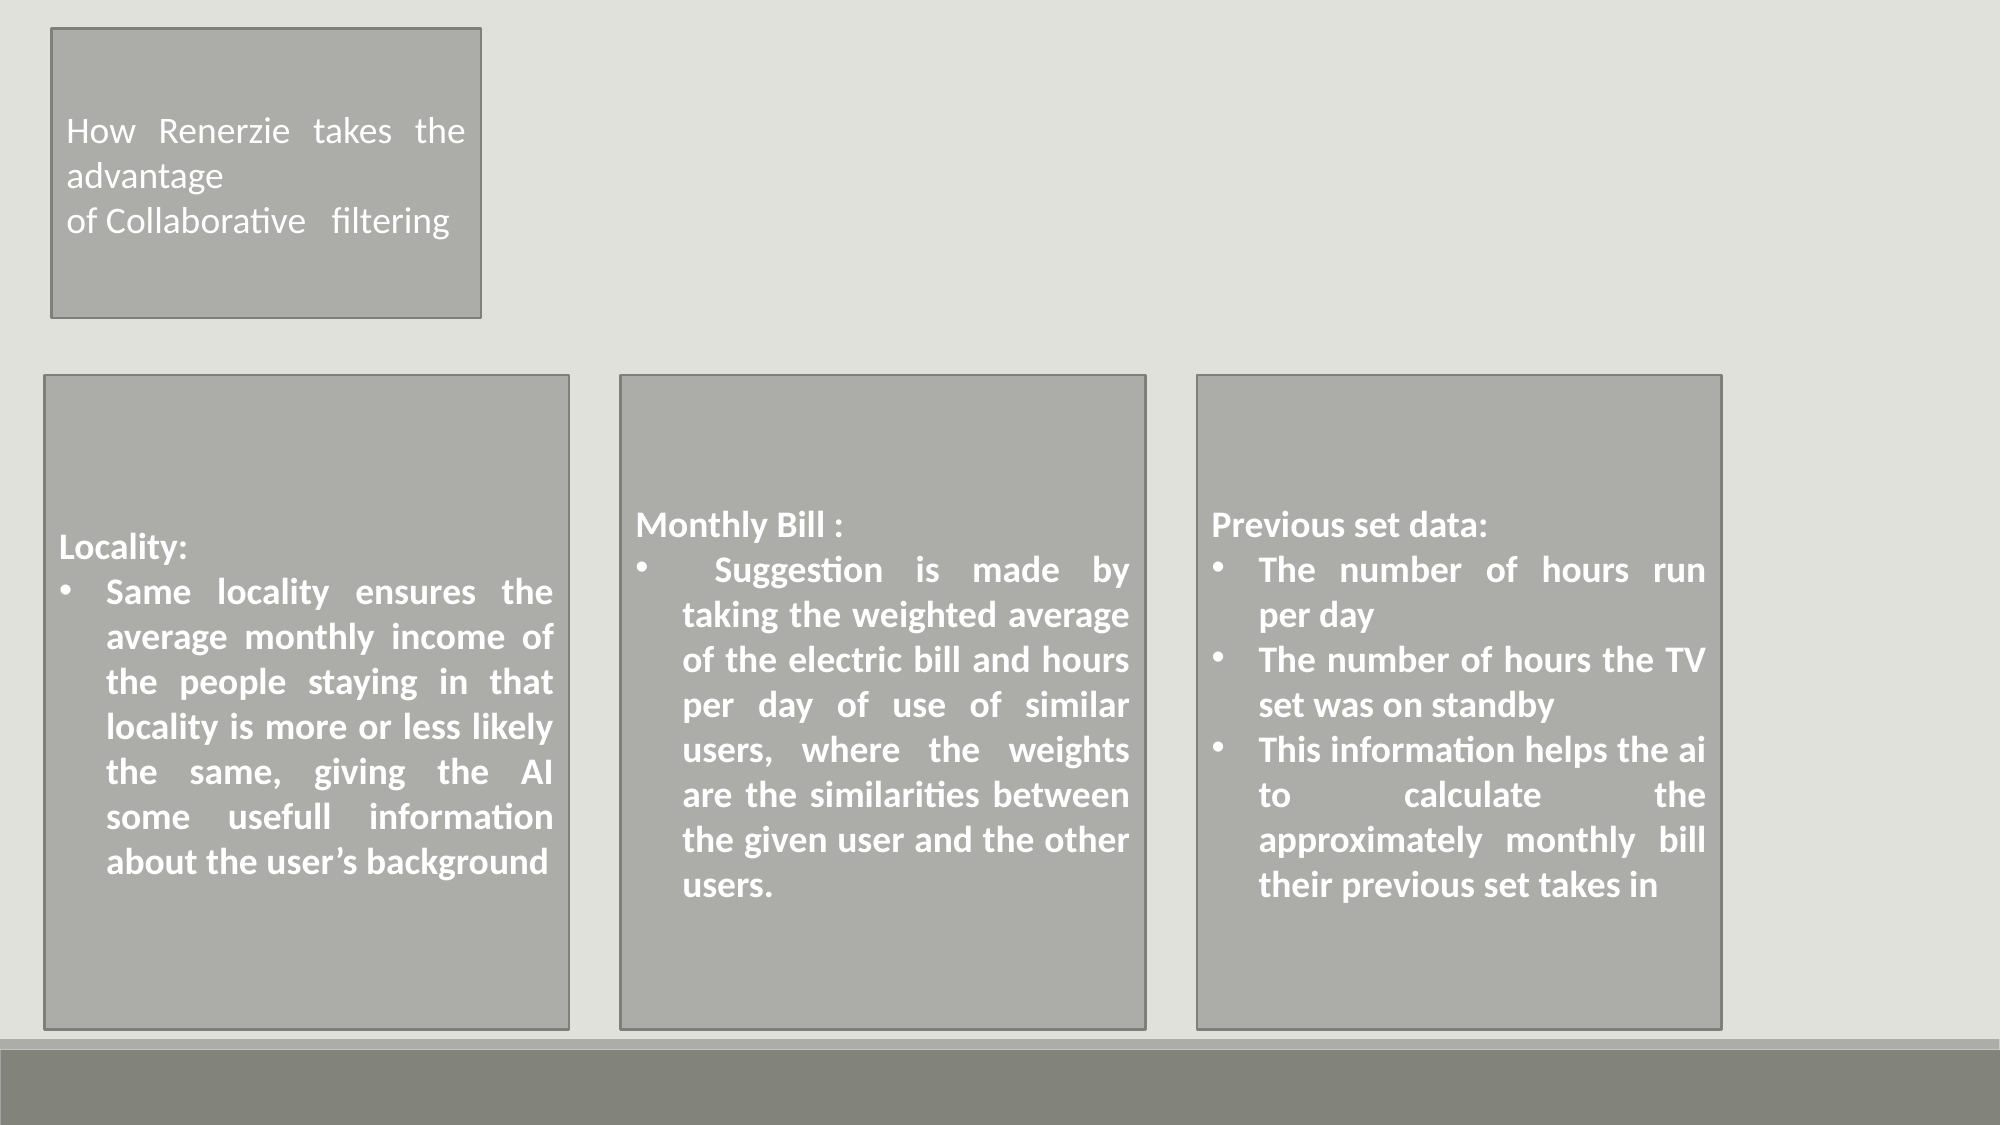

How Renerzie takes the advantage
of Collaborative   filtering
Locality:
Same locality ensures the average monthly income of the people staying in that locality is more or less likely the same, giving the AI some usefull information about the user’s background
Monthly Bill :
 Suggestion is made by taking the weighted average of the electric bill and hours per day of use of similar users, where the weights are the similarities between the given user and the other users.
Previous set data:
The number of hours run per day
The number of hours the TV set was on standby
This information helps the ai to calculate the approximately monthly bill their previous set takes in